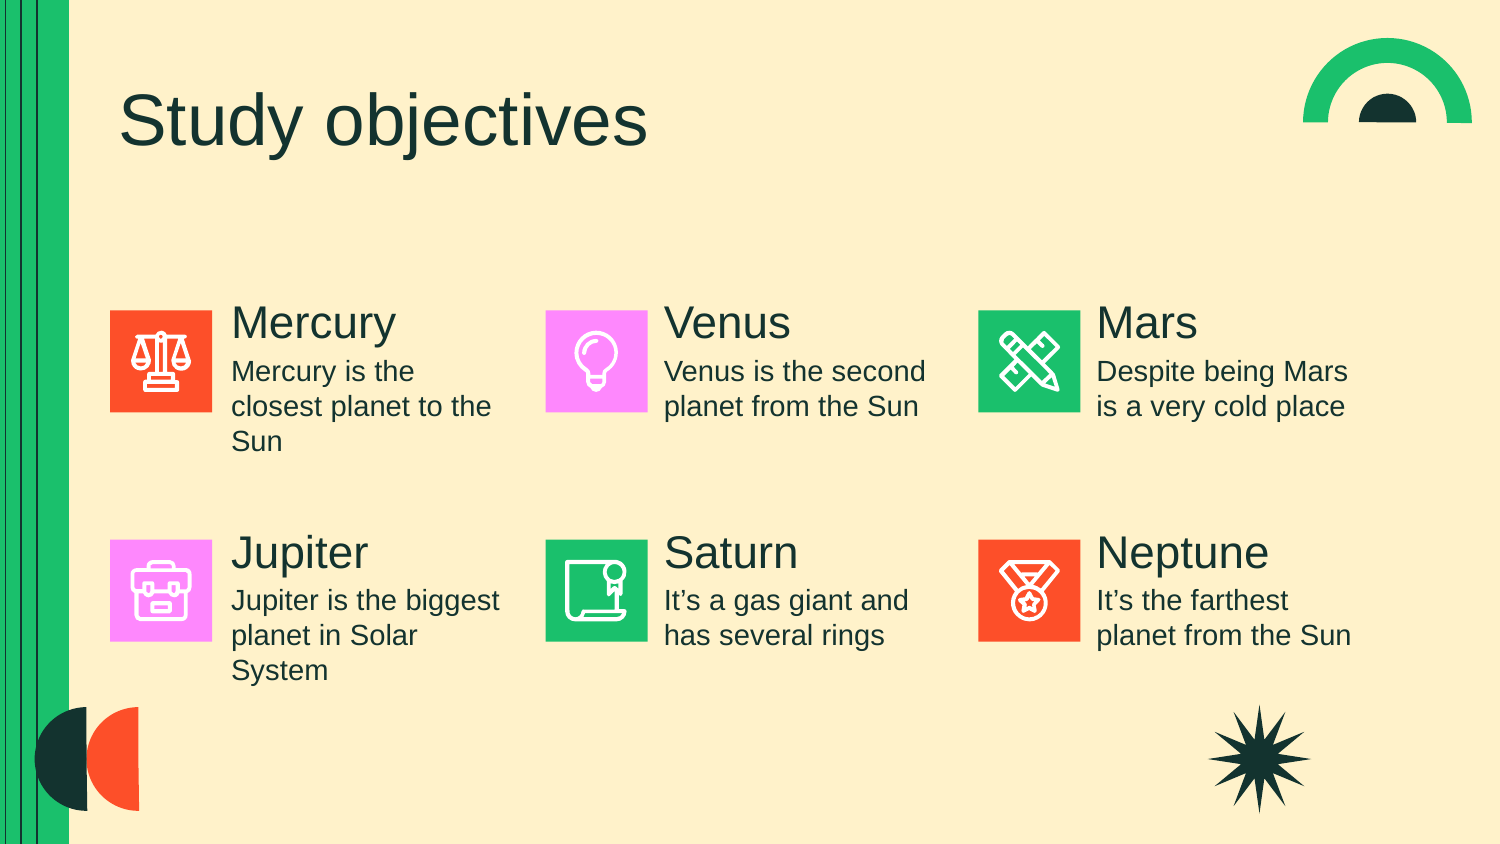

# Study objectives
Mercury
Venus
Mars

Despite being Mars is a very cold place
Mercury is the closest planet to the Sun
Venus is the second planet from the Sun
Jupiter
Saturn
Neptune

It’s the farthest planet from the Sun
Jupiter is the biggest planet in Solar System
It’s a gas giant and has several rings